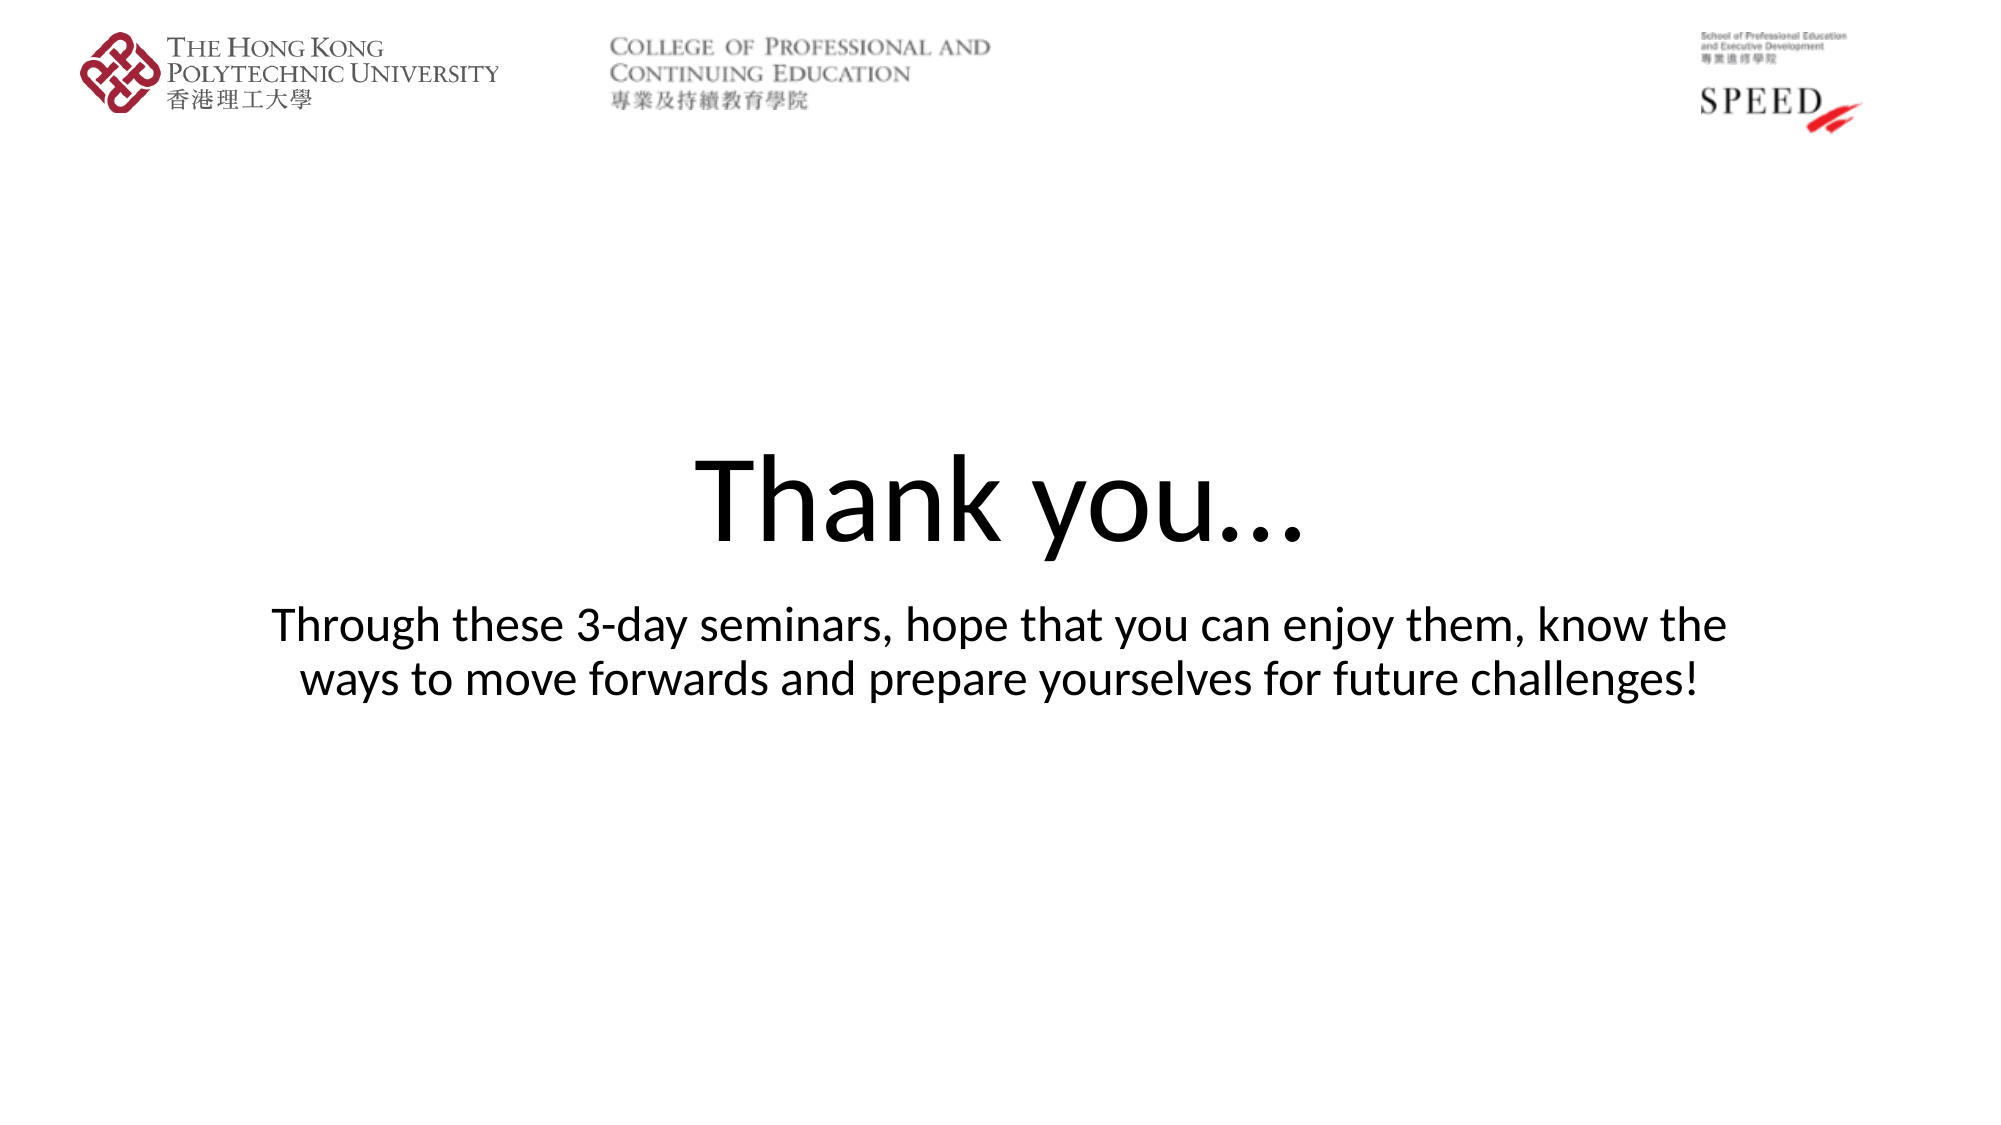

# Thank you…
Through these 3-day seminars, hope that you can enjoy them, know the ways to move forwards and prepare yourselves for future challenges!